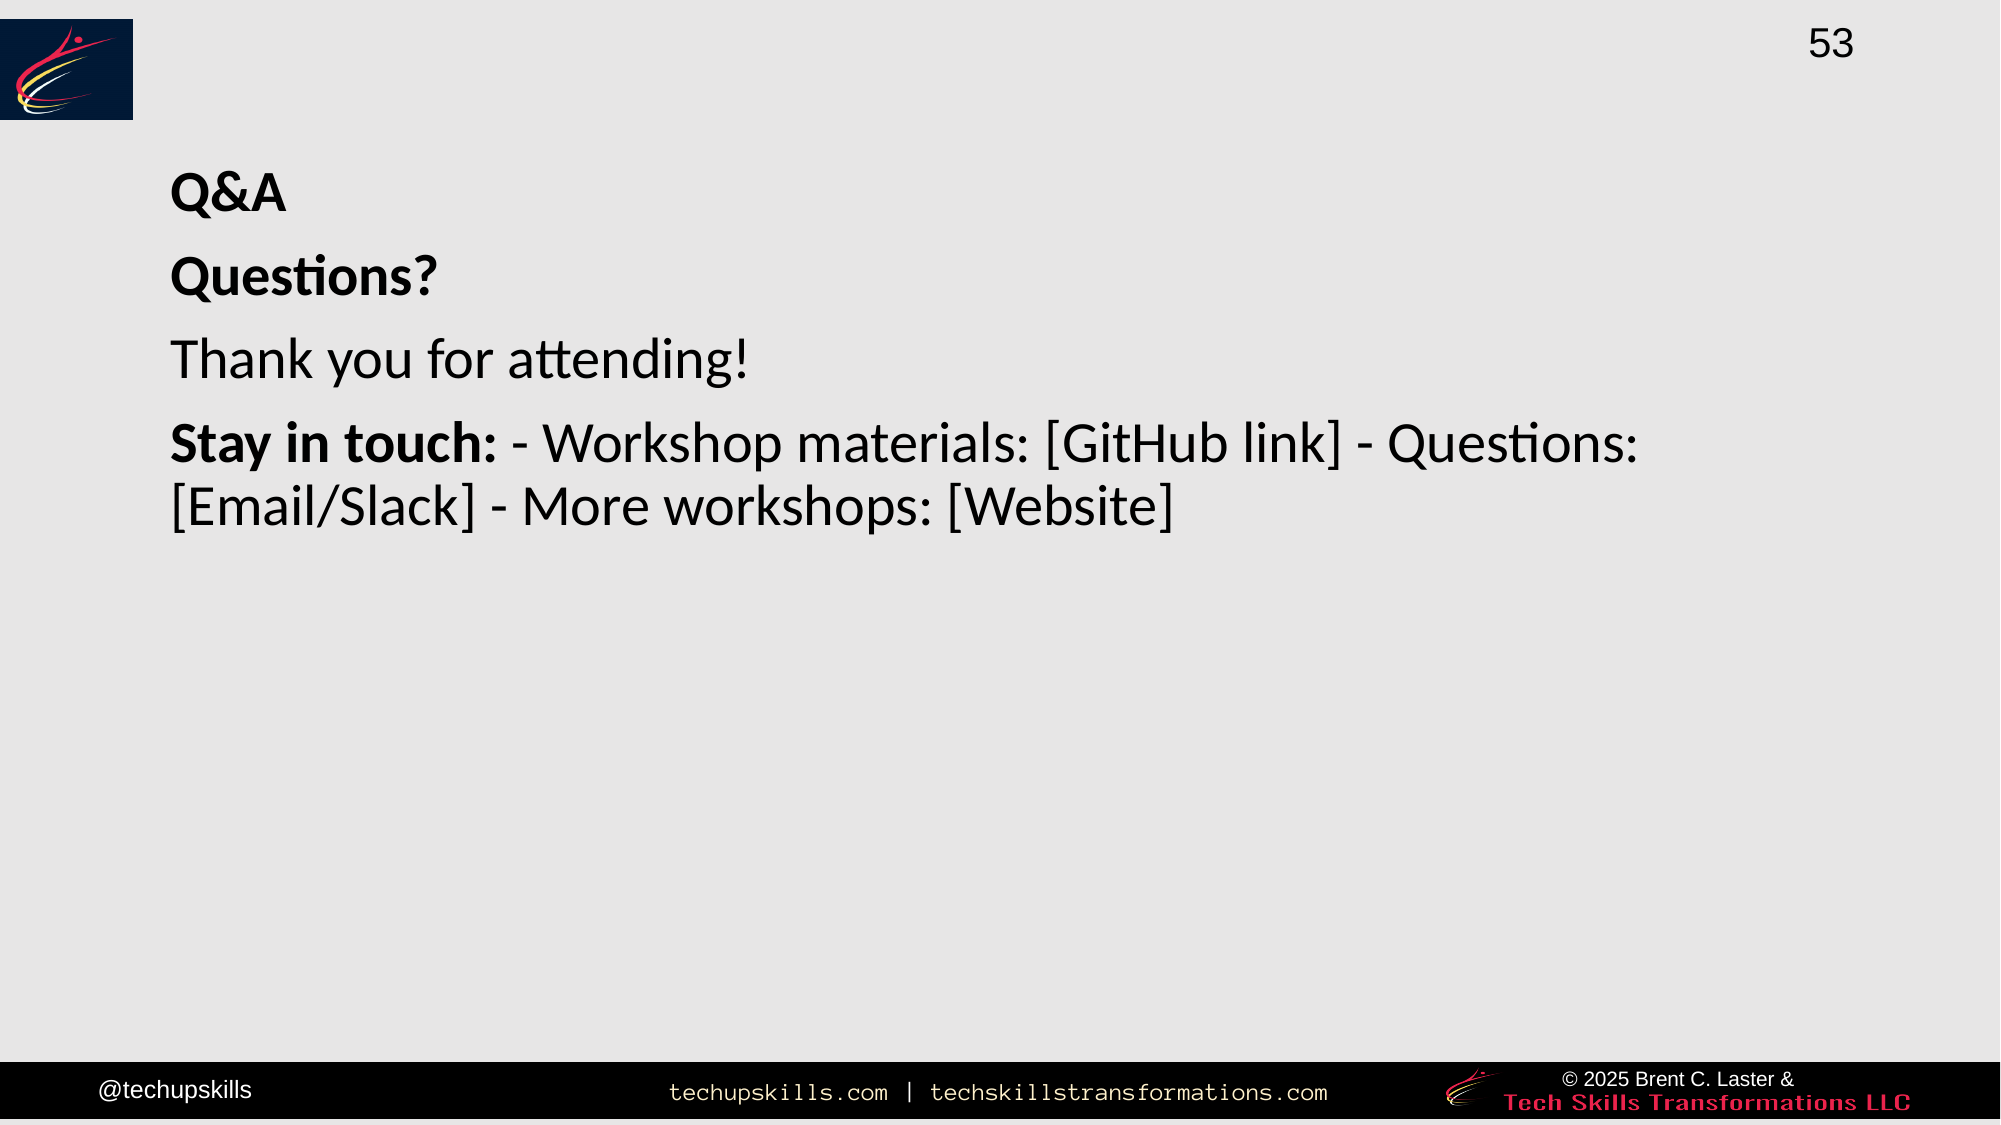

Q&A
Questions?
Thank you for attending!
Stay in touch: - Workshop materials: [GitHub link] - Questions: [Email/Slack] - More workshops: [Website]